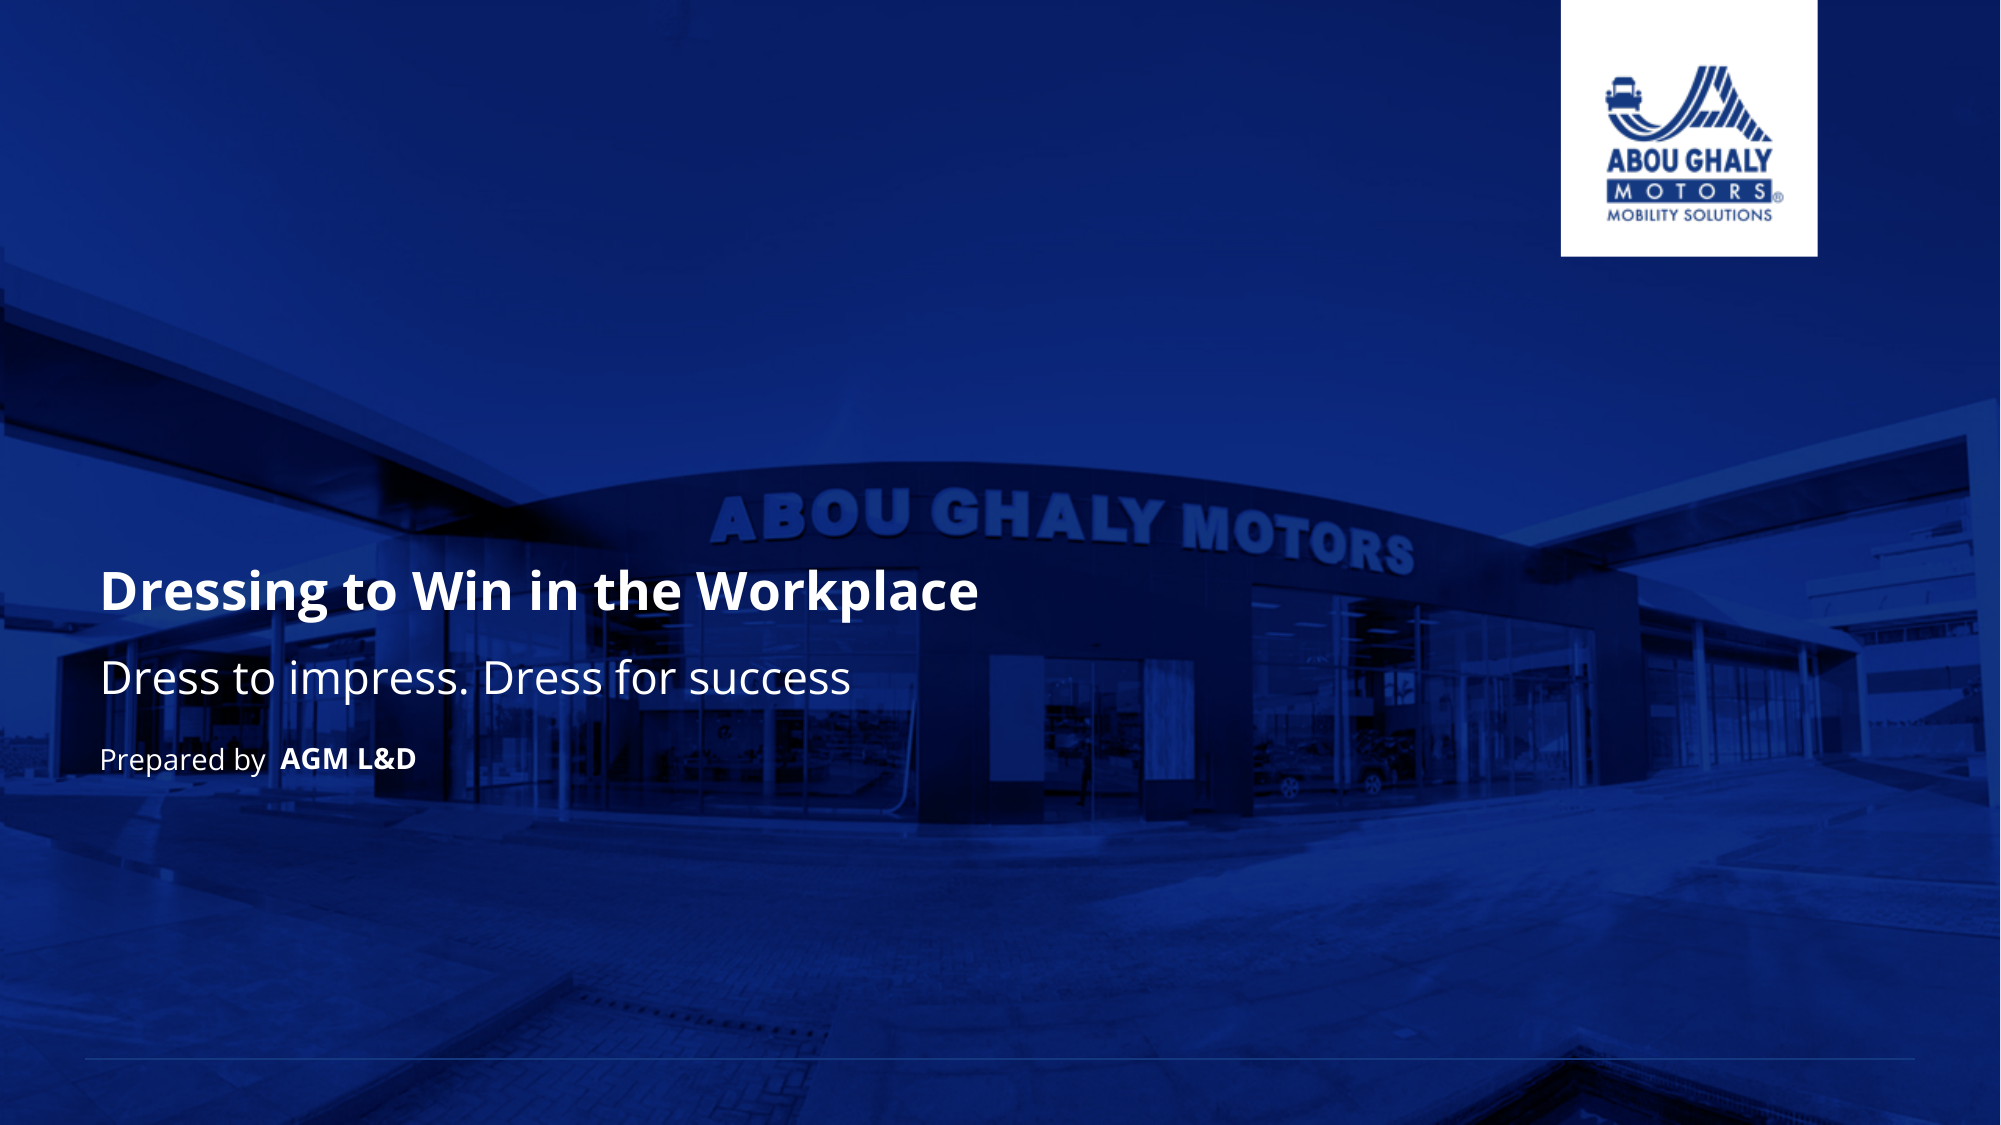

# Dressing to Win in the Workplace Dress to impress. Dress for success
AGM L&D